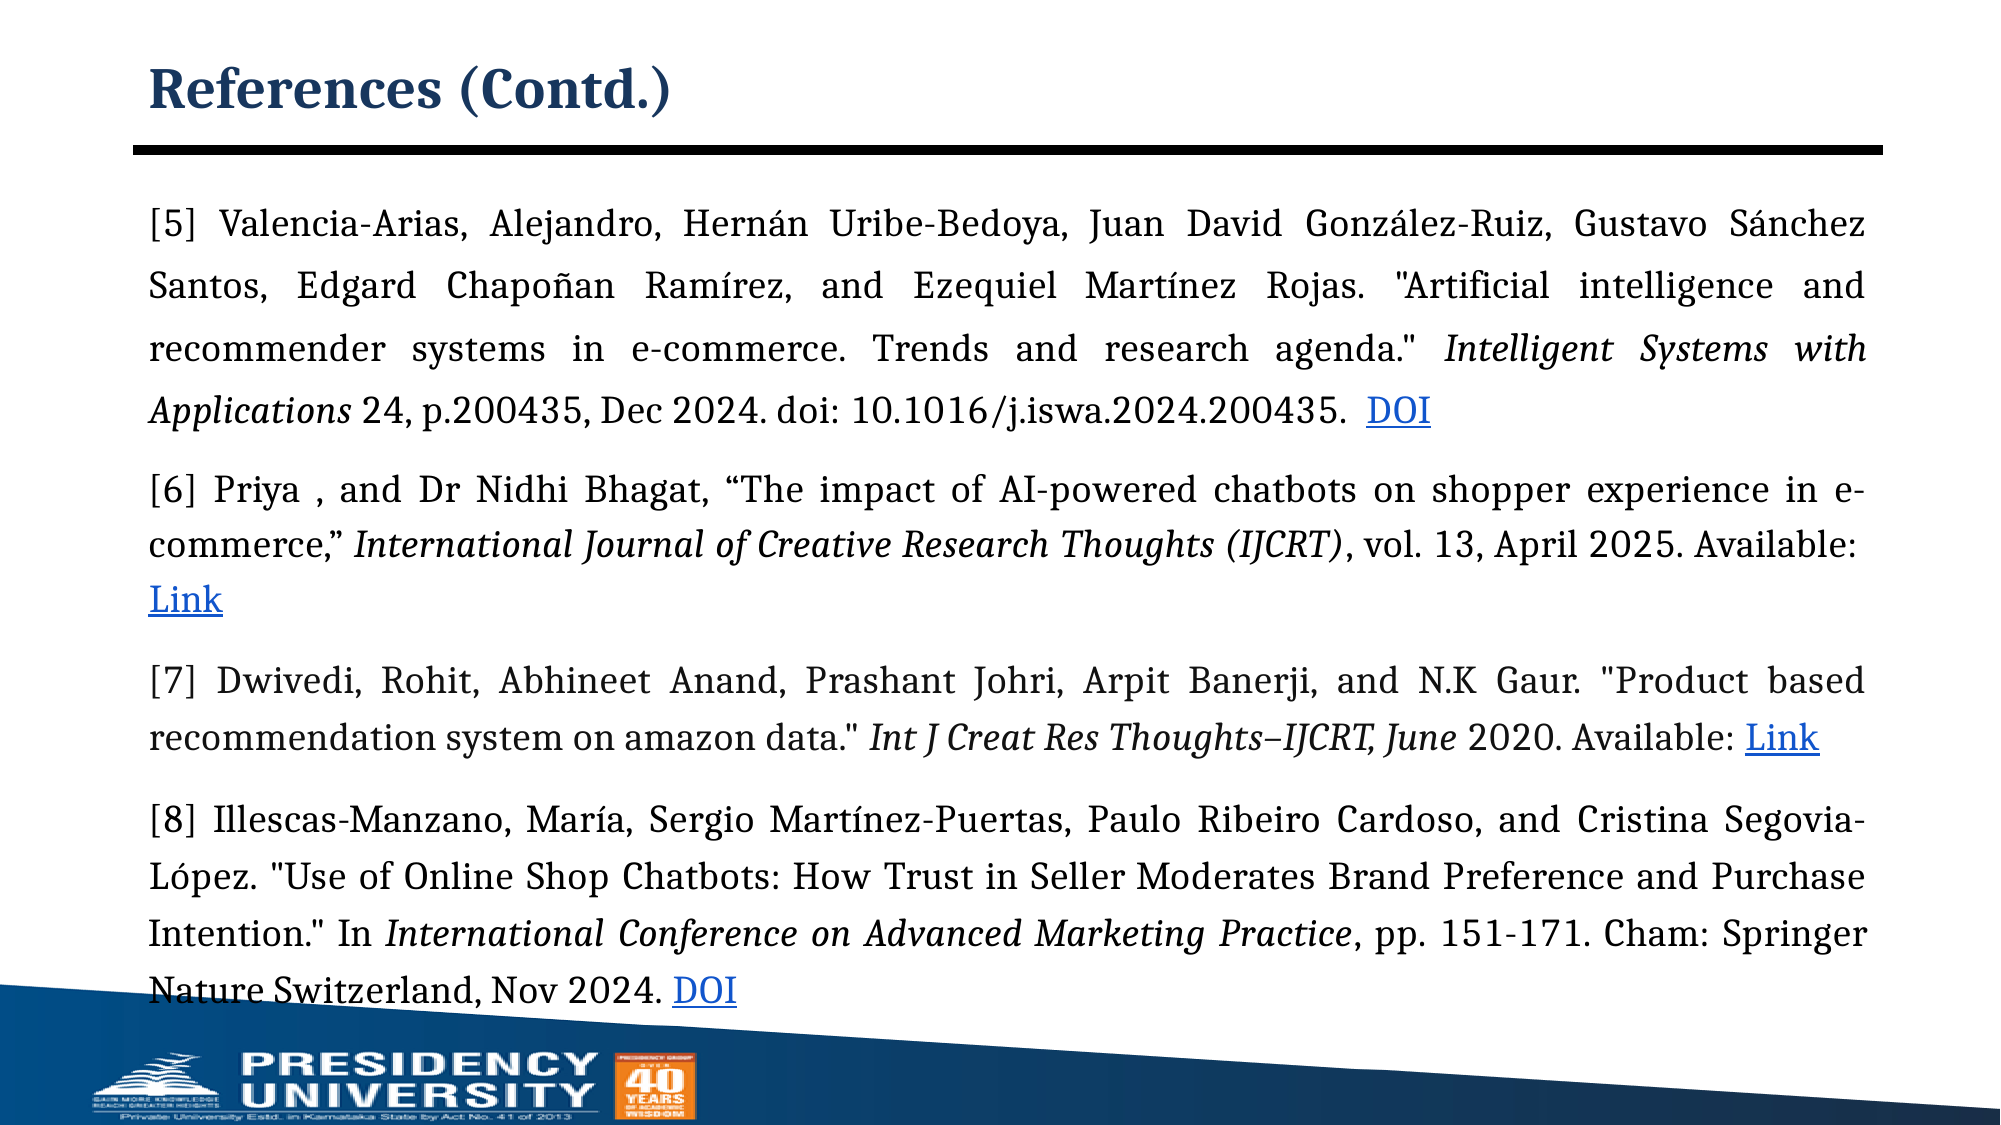

# References (Contd.)
[5] Valencia-Arias, Alejandro, Hernán Uribe-Bedoya, Juan David González-Ruiz, Gustavo Sánchez Santos, Edgard Chapoñan Ramírez, and Ezequiel Martínez Rojas. "Artificial intelligence and recommender systems in e-commerce. Trends and research agenda." Intelligent Systems with Applications 24, p.200435, Dec 2024. doi: 10.1016/j.iswa.2024.200435.  DOI
[6] Priya , and Dr Nidhi Bhagat, “The impact of AI-powered chatbots on shopper experience in e-commerce,” International Journal of Creative Research Thoughts (IJCRT), vol. 13, April 2025. Available:  Link
[7] Dwivedi, Rohit, Abhineet Anand, Prashant Johri, Arpit Banerji, and N.K Gaur. "Product based recommendation system on amazon data." Int J Creat Res Thoughts–IJCRT, June 2020. Available: Link
[8] Illescas-Manzano, María, Sergio Martínez-Puertas, Paulo Ribeiro Cardoso, and Cristina Segovia-López. "Use of Online Shop Chatbots: How Trust in Seller Moderates Brand Preference and Purchase Intention." In International Conference on Advanced Marketing Practice, pp. 151-171. Cham: Springer Nature Switzerland, Nov 2024. DOI